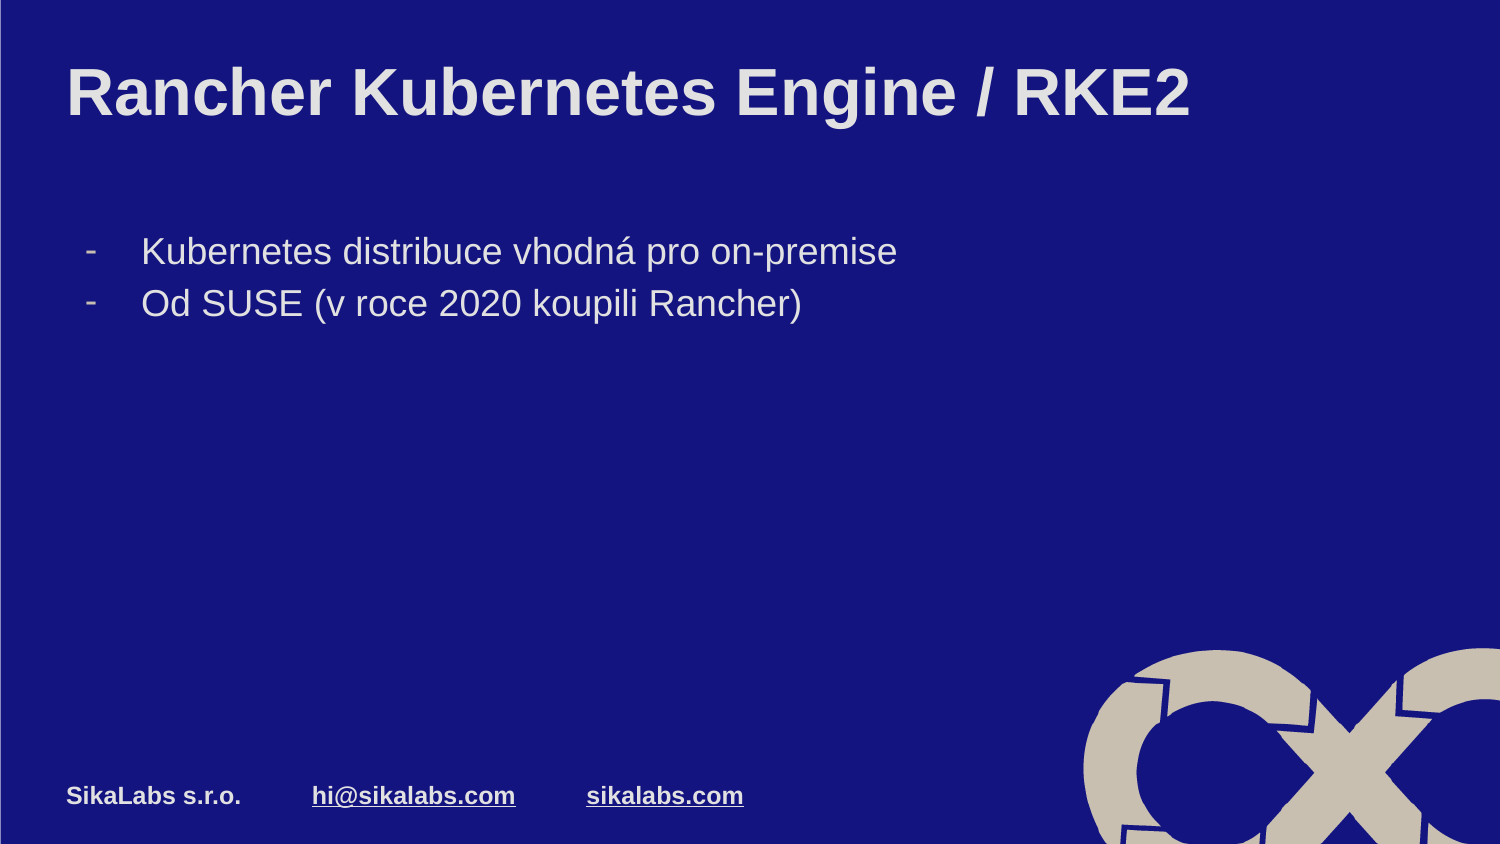

# Rancher Kubernetes Engine / RKE2
Kubernetes distribuce vhodná pro on-premise
Od SUSE (v roce 2020 koupili Rancher)